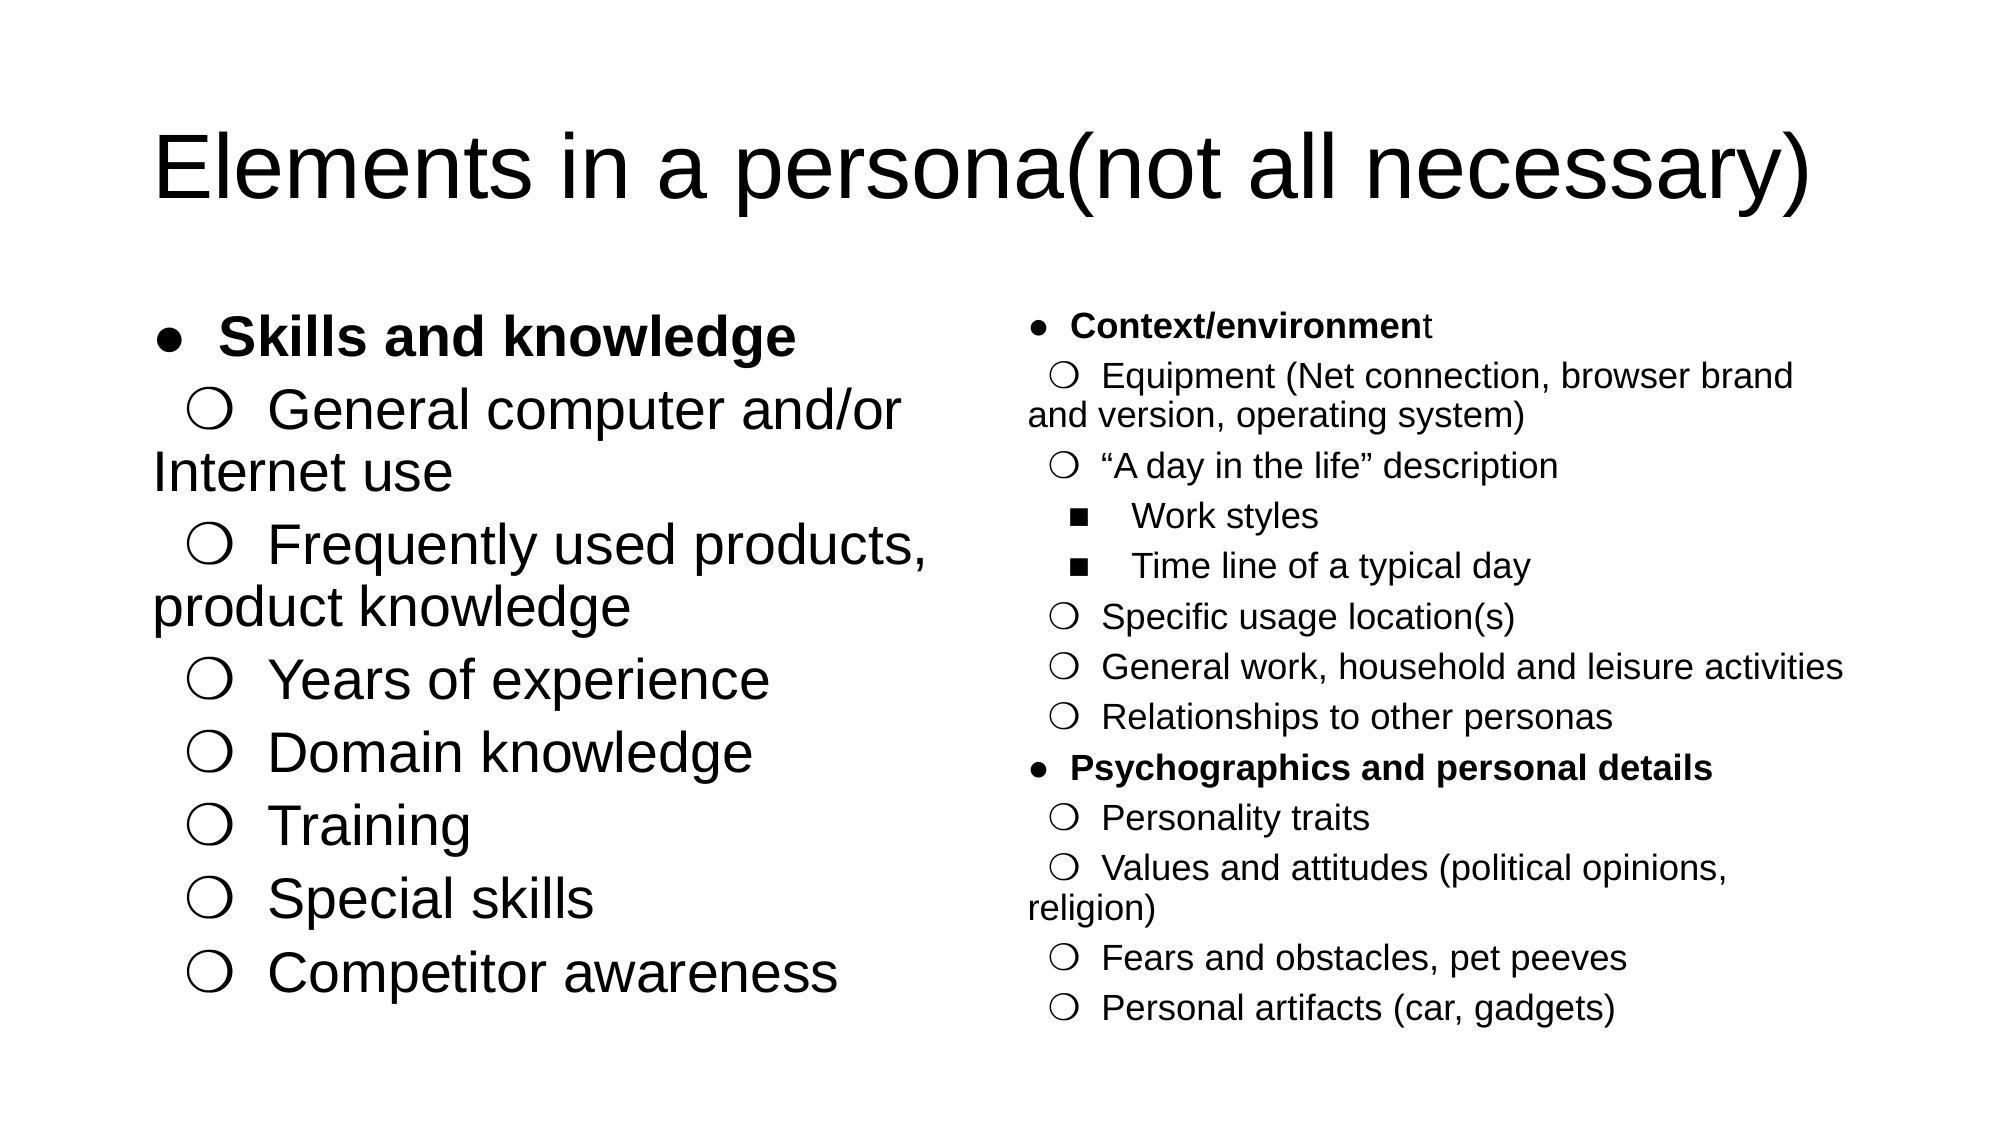

# Elements in a persona(not all necessary)

●  Skills and knowledge
  ❍  General computer and/or Internet use
  ❍  Frequently used products, product knowledge
  ❍  Years of experience
  ❍  Domain knowledge
  ❍  Training
  ❍  Special skills
  ❍  Competitor awareness

●  Context/environment
  ❍  Equipment (Net connection, browser brand and version, operating system)
  ❍  “A day in the life” description
    ■    Work styles
    ■    Time line of a typical day
  ❍  Specific usage location(s)
  ❍  General work, household and leisure activities
  ❍  Relationships to other personas
●  Psychographics and personal details
  ❍  Personality traits
  ❍  Values and attitudes (political opinions, religion)
  ❍  Fears and obstacles, pet peeves
  ❍  Personal artifacts (car, gadgets)